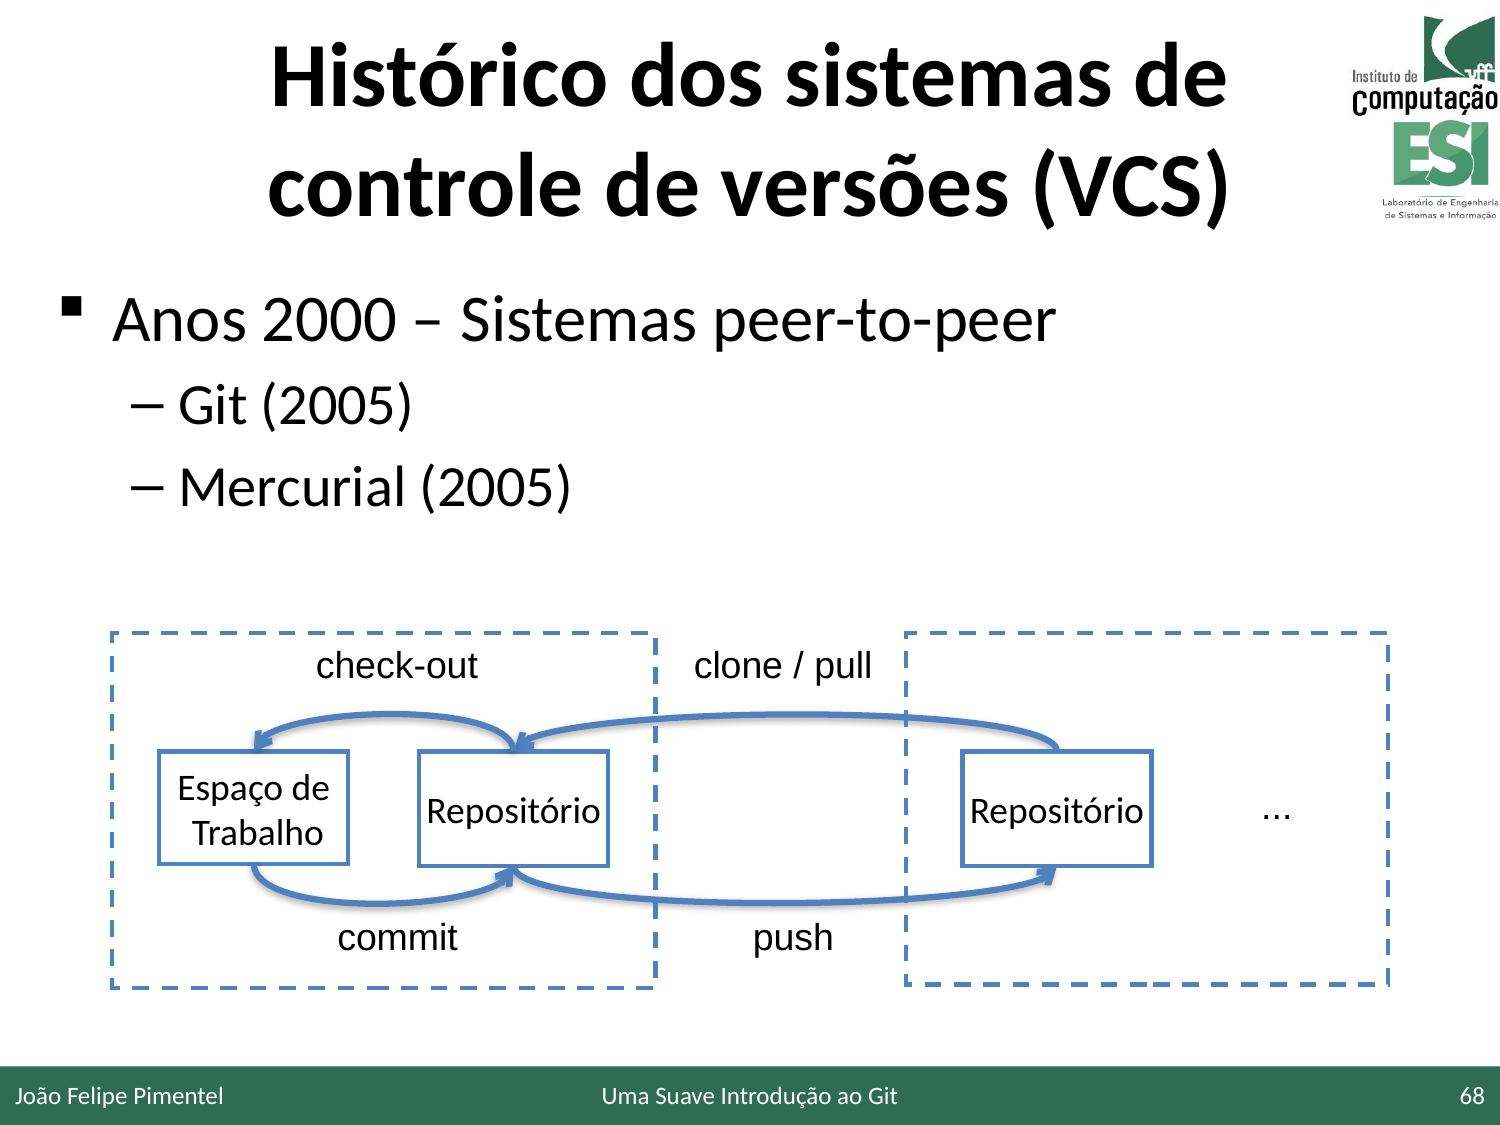

# Histórico dos sistemas de controle de versões (VCS)
Anos 2000 – Sistemas peer-to-peer
Git (2005)
Mercurial (2005)
clone / pull
check-out

Espaço de
 Trabalho
Repositório
Repositório
...
commit
push
João Felipe Pimentel
Uma Suave Introdução ao Git
68